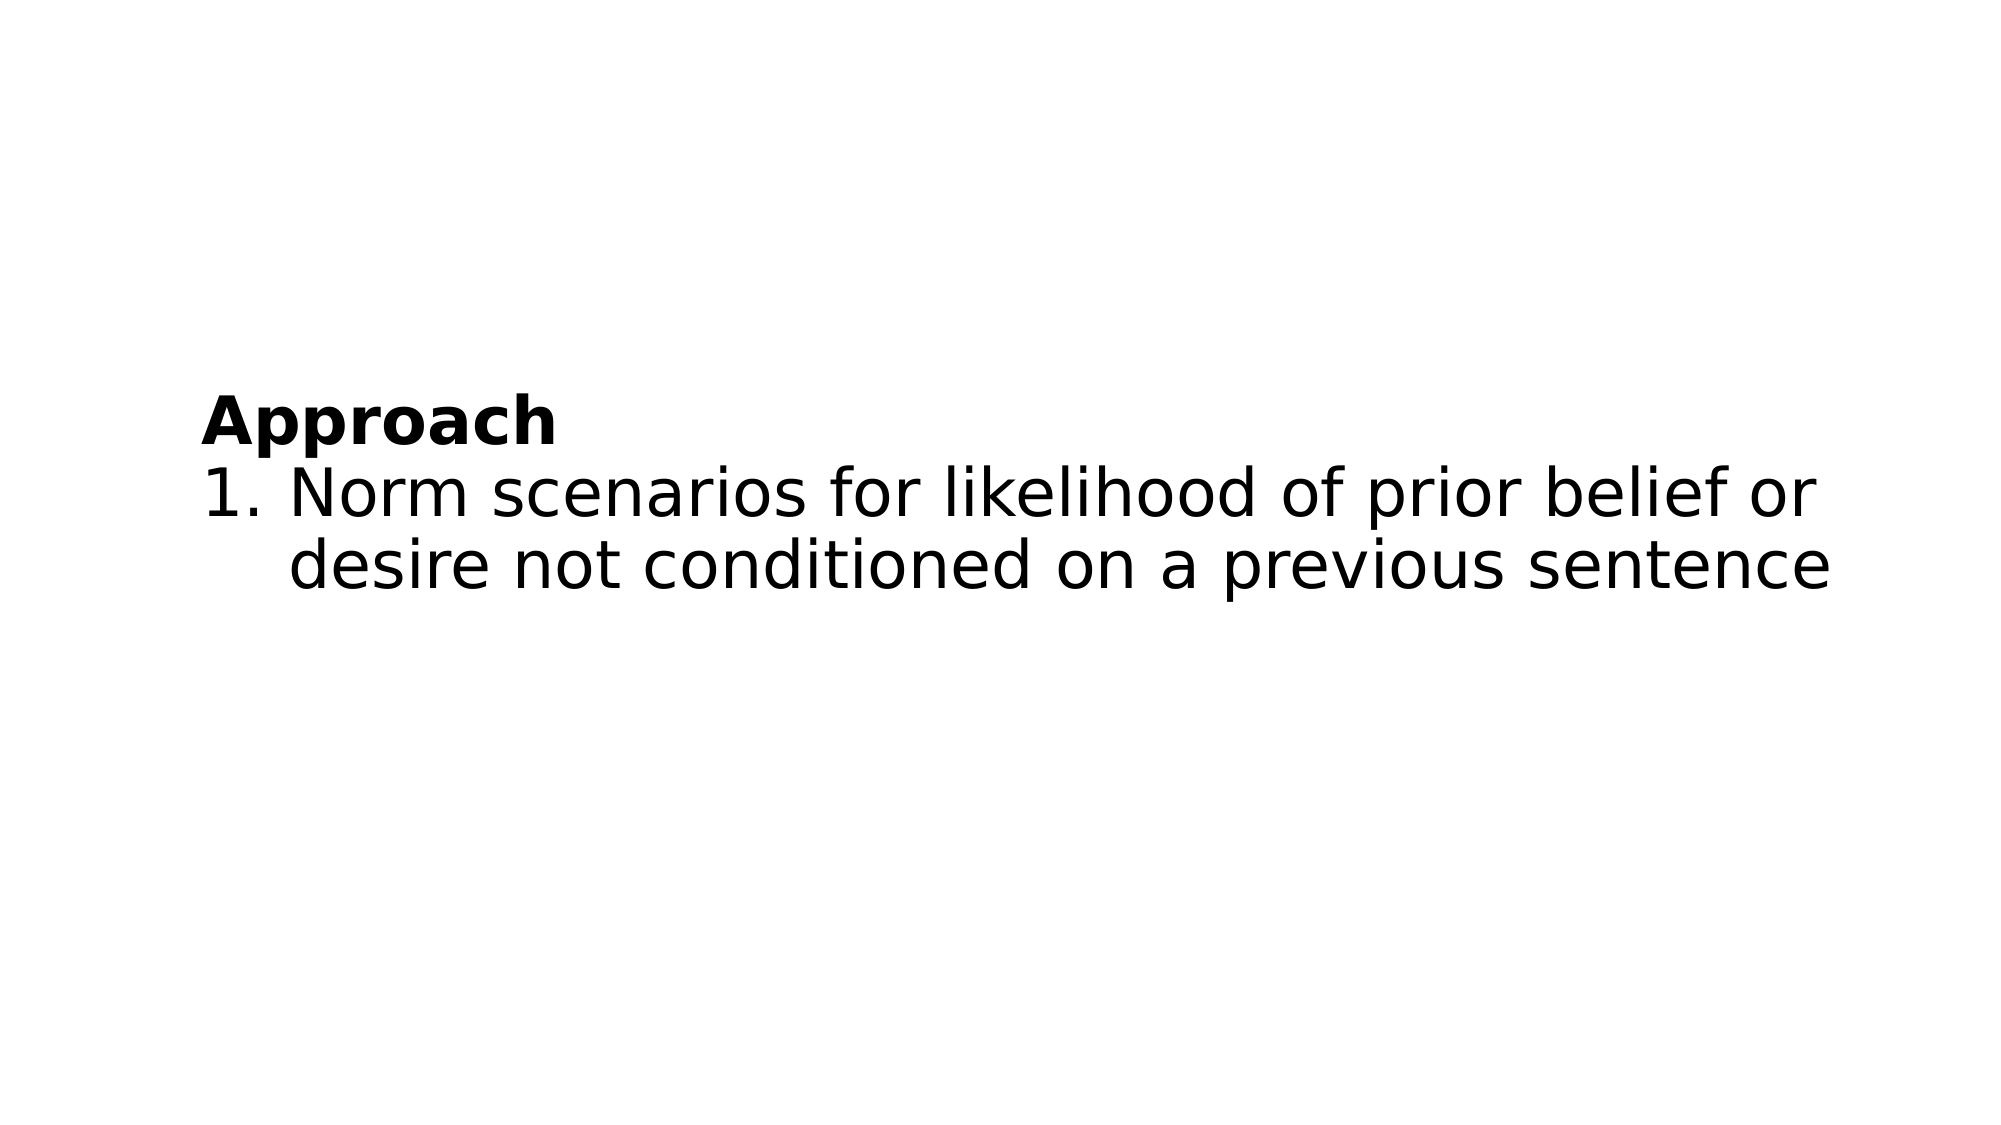

Approach
Norm scenarios for likelihood of prior belief or desire not conditioned on a previous sentence